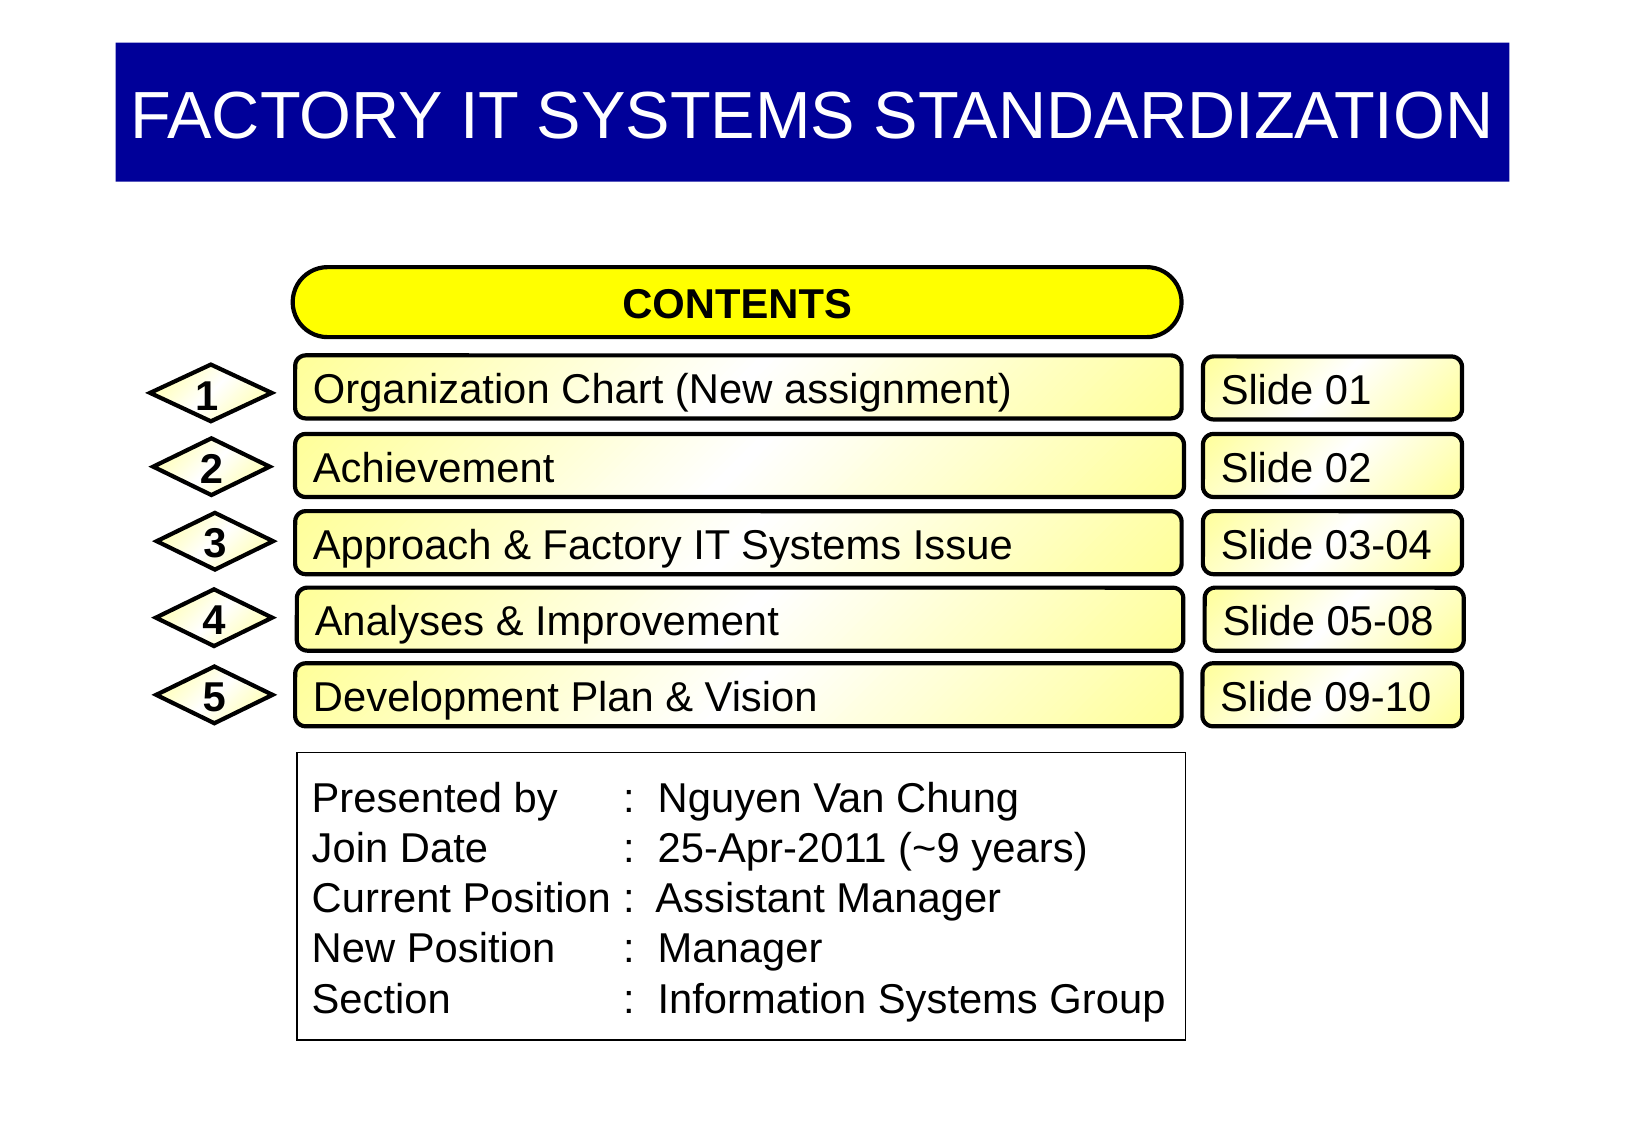

FACTORY IT SYSTEMS STANDARDIZATION
CONTENTS
Organization Chart (New assignment)
Slide 01
1

Achievement
Slide 02
2
Approach & Factory IT Systems Issue
Slide 03-04
3
Analyses & Improvement
Slide 05-08
4
Slide 09-10
Development Plan & Vision
5
Presented by	 :  Nguyen Van Chung
Join Date	 :  25-Apr-2011 (~9 years)
Current Position	 :  Assistant Manager
New Position	 :  Manager
Section		 :  Information Systems Group